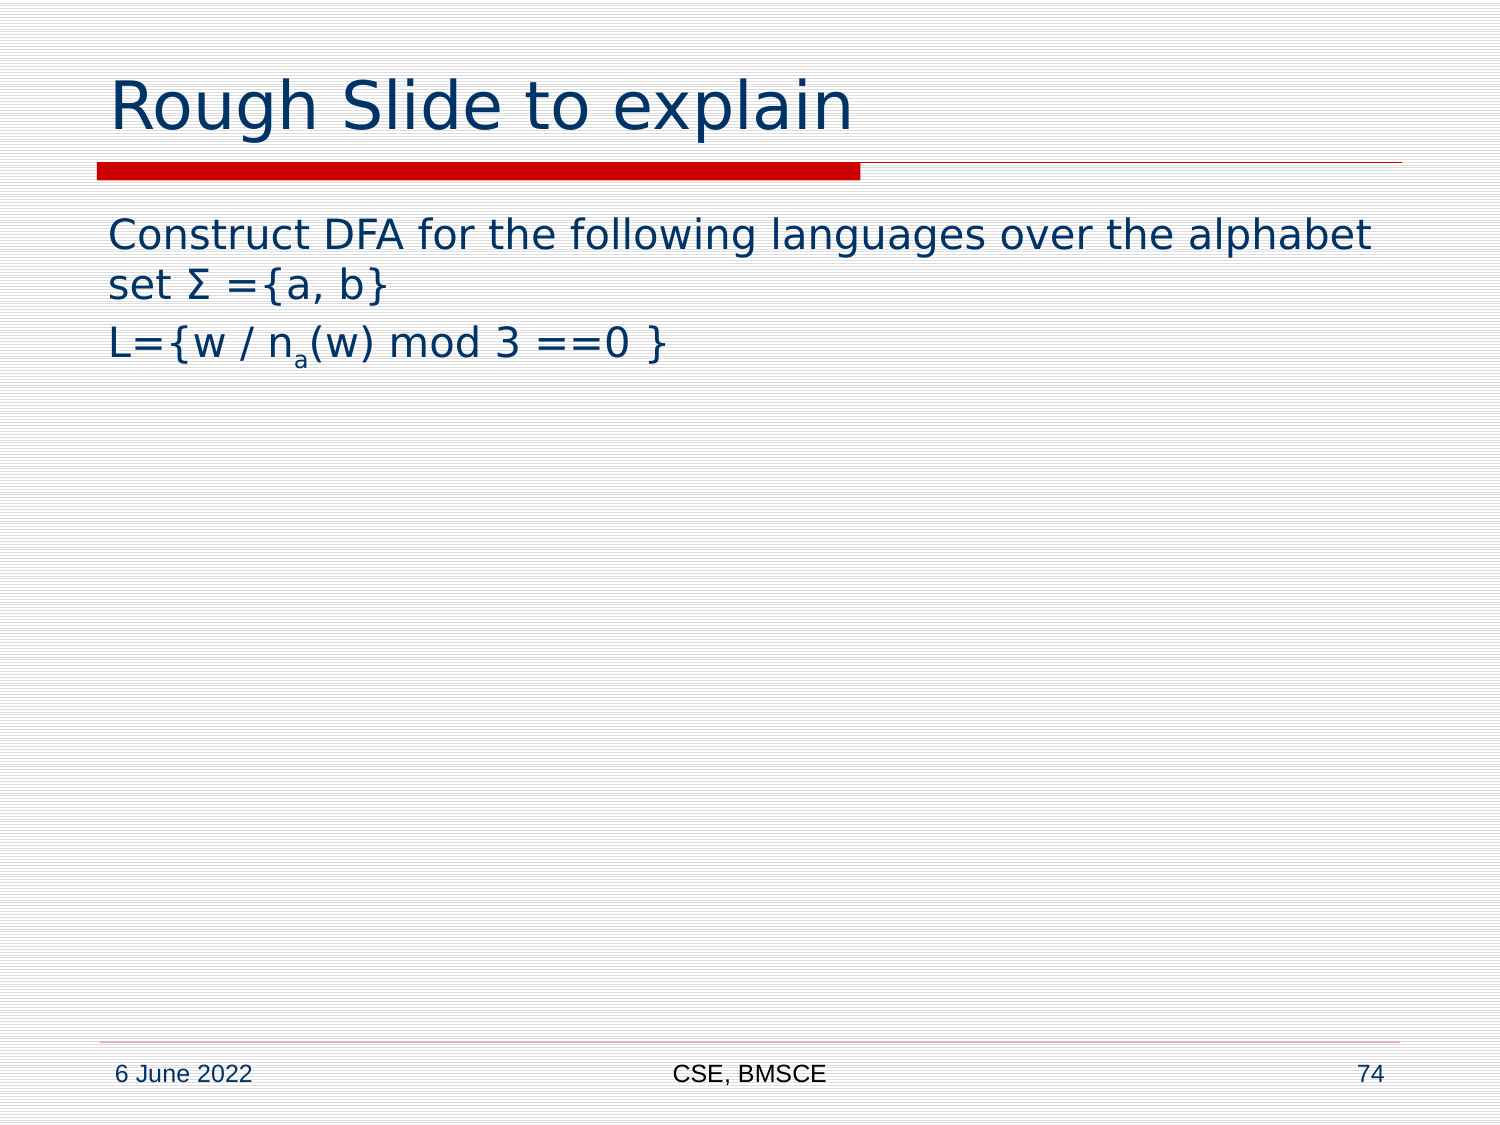

# Rough Slide to explain
Construct DFA for the following languages over the alphabet set Σ ={a, b}
L={w / na(w) mod 3 ==0 }
CSE, BMSCE
74
6 June 2022